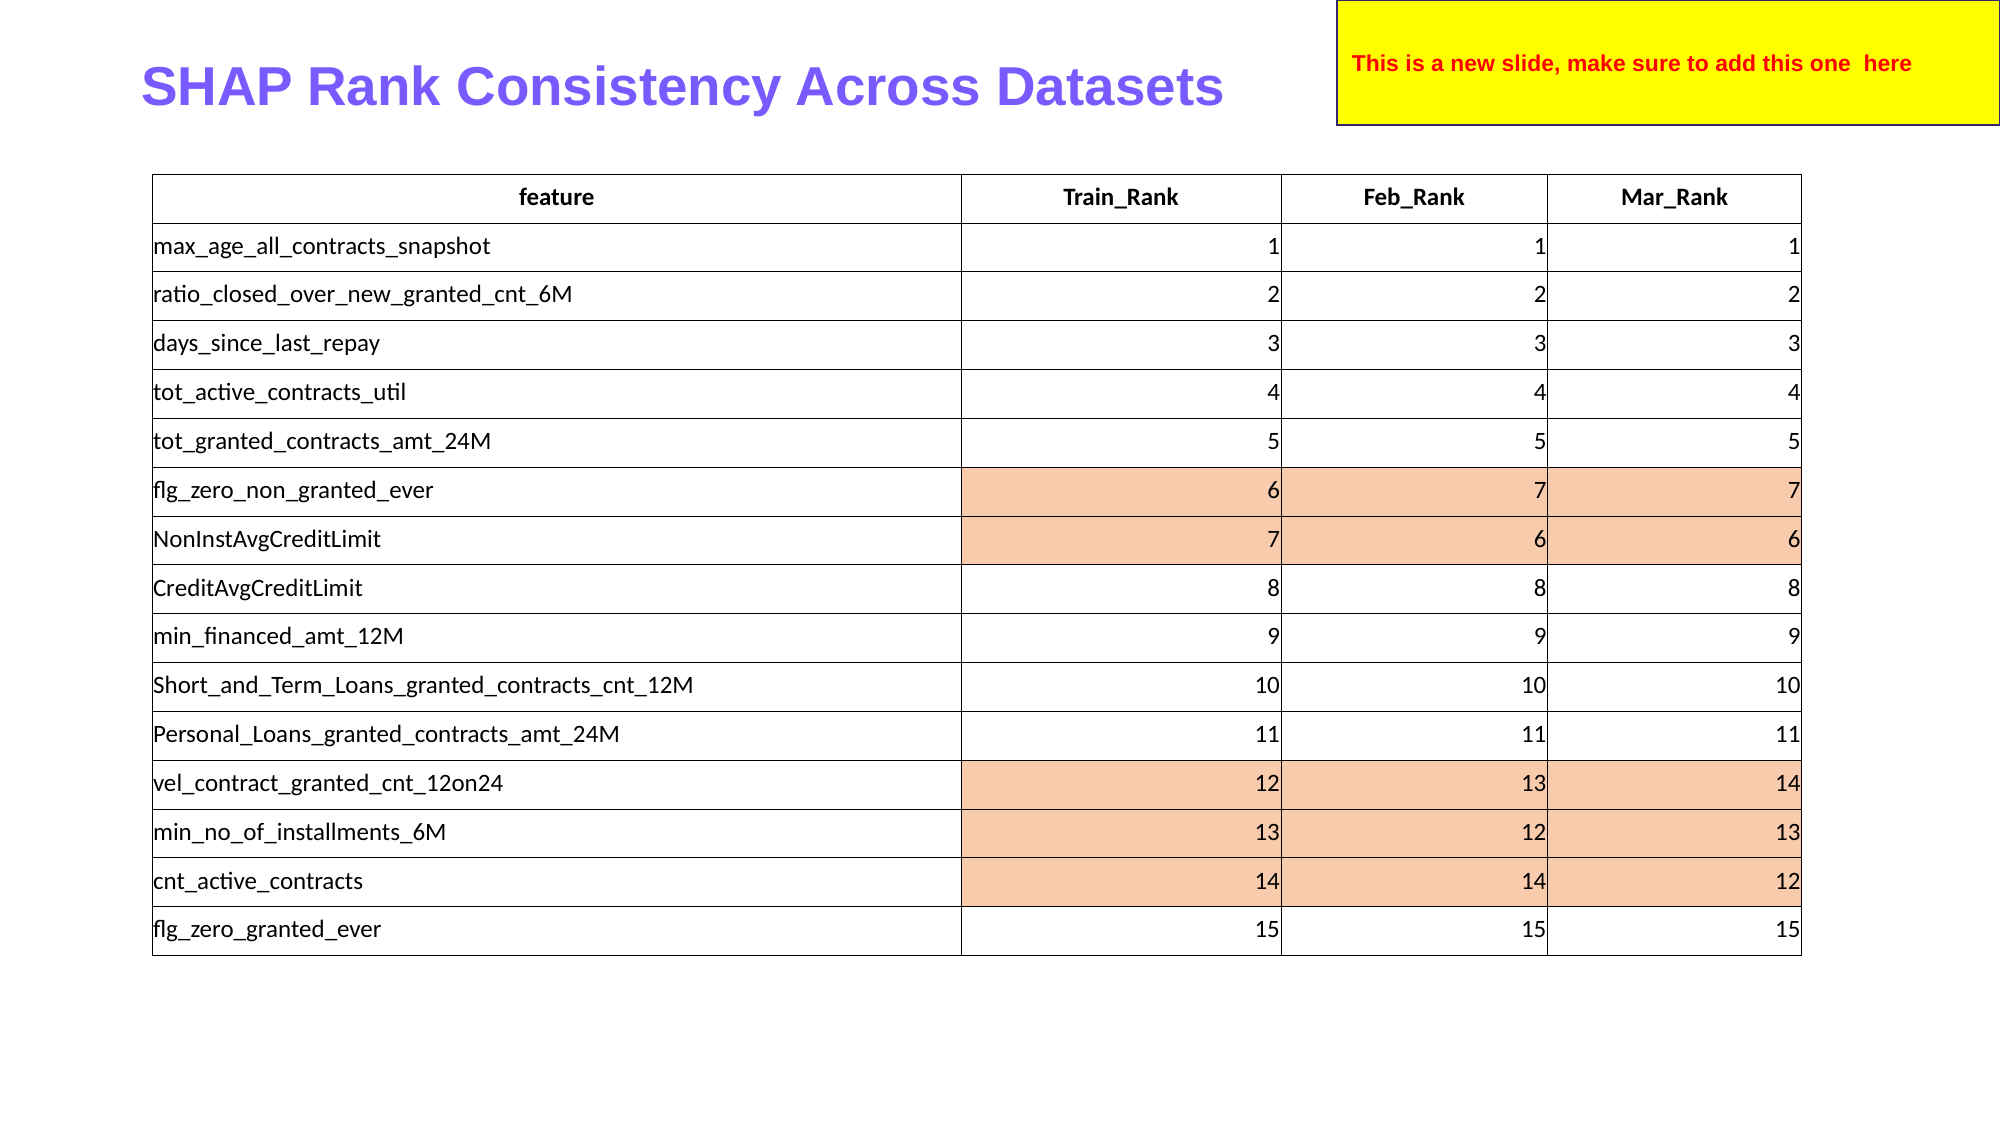

This is a new slide, make sure to add this one  here
SHAP Rank Consistency Across Datasets
| feature | Train\_Rank | Feb\_Rank | Mar\_Rank |
| --- | --- | --- | --- |
| max\_age\_all\_contracts\_snapshot | 1 | 1 | 1 |
| ratio\_closed\_over\_new\_granted\_cnt\_6M | 2 | 2 | 2 |
| days\_since\_last\_repay | 3 | 3 | 3 |
| tot\_active\_contracts\_util | 4 | 4 | 4 |
| tot\_granted\_contracts\_amt\_24M | 5 | 5 | 5 |
| flg\_zero\_non\_granted\_ever | 6 | 7 | 7 |
| NonInstAvgCreditLimit | 7 | 6 | 6 |
| CreditAvgCreditLimit | 8 | 8 | 8 |
| min\_financed\_amt\_12M | 9 | 9 | 9 |
| Short\_and\_Term\_Loans\_granted\_contracts\_cnt\_12M | 10 | 10 | 10 |
| Personal\_Loans\_granted\_contracts\_amt\_24M | 11 | 11 | 11 |
| vel\_contract\_granted\_cnt\_12on24 | 12 | 13 | 14 |
| min\_no\_of\_installments\_6M | 13 | 12 | 13 |
| cnt\_active\_contracts | 14 | 14 | 12 |
| flg\_zero\_granted\_ever | 15 | 15 | 15 |